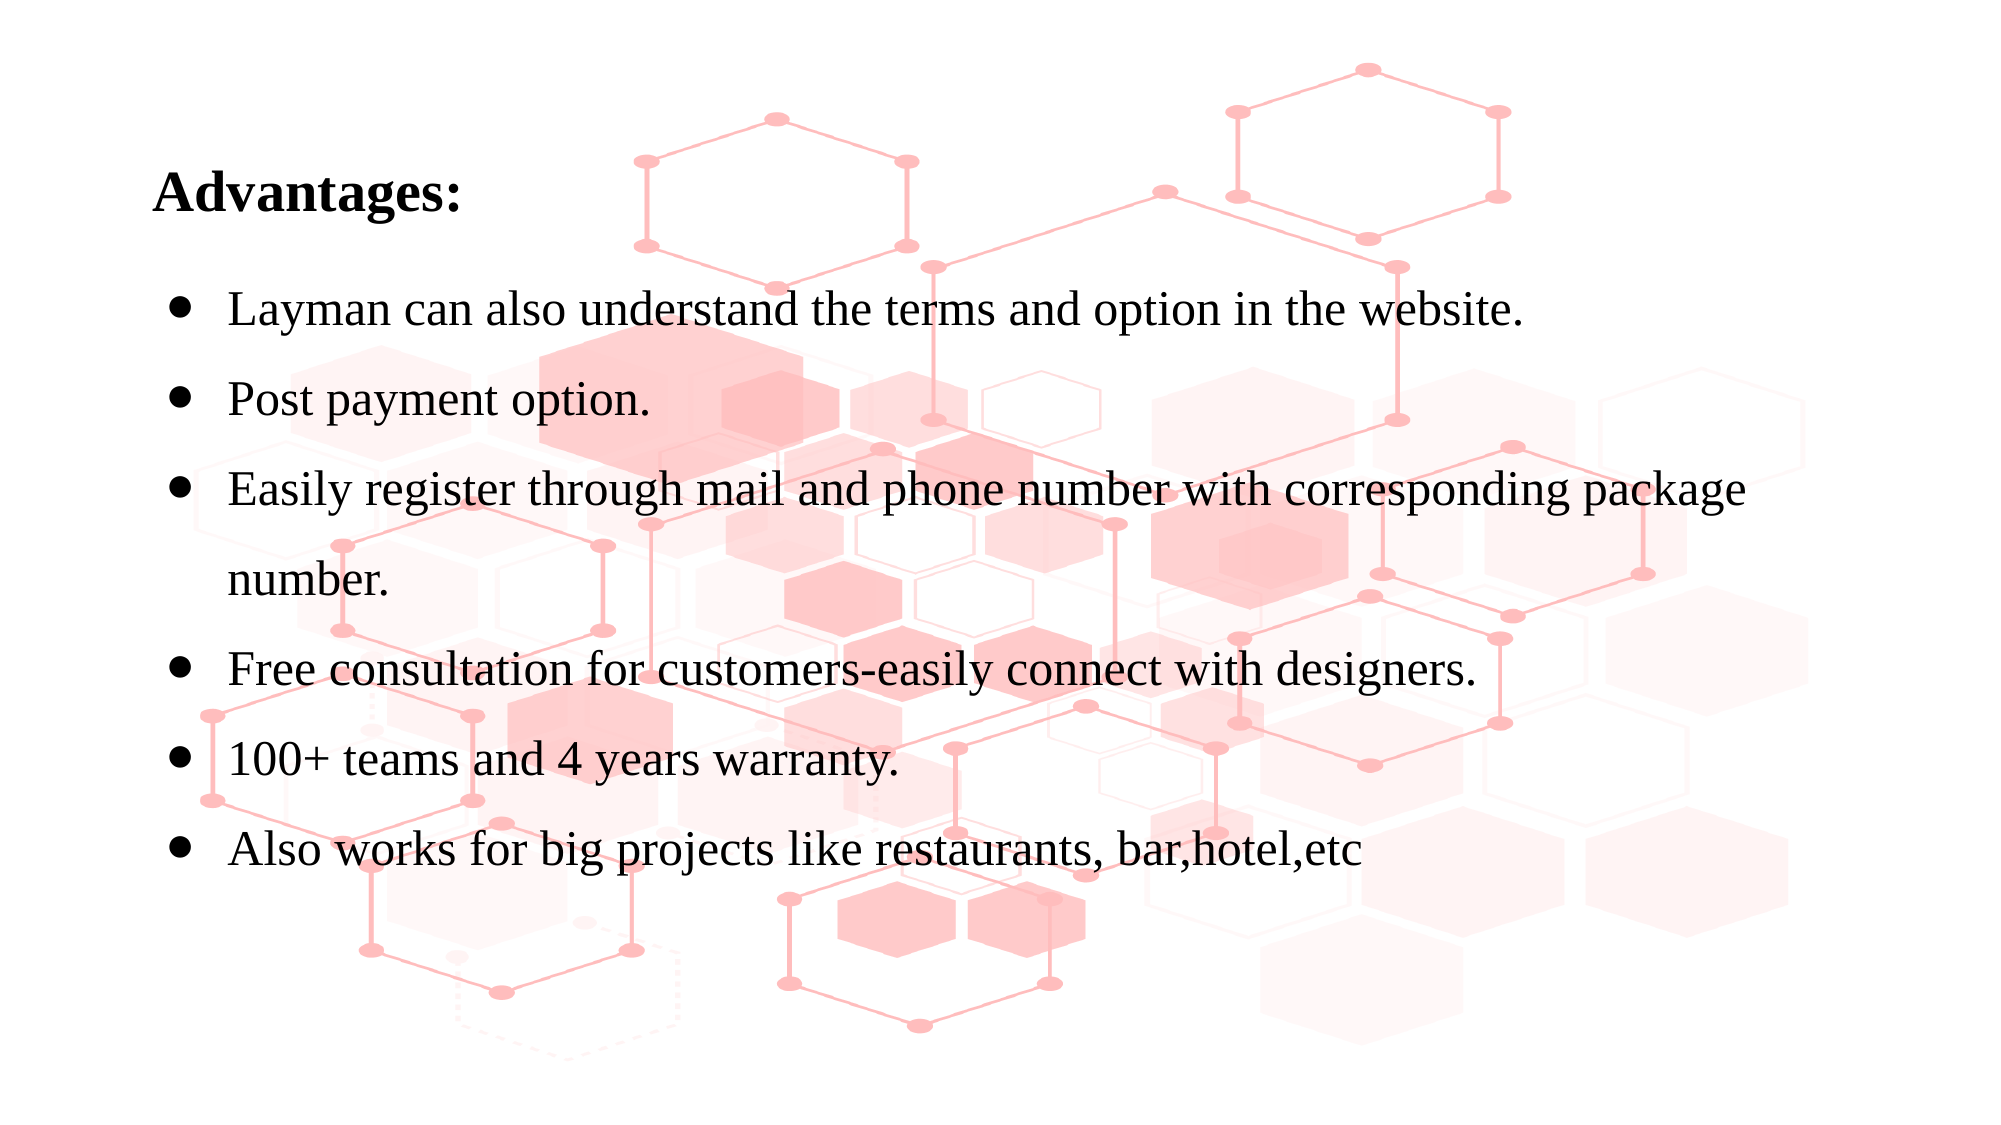

Advantages:
Layman can also understand the terms and option in the website.
Post payment option.
Easily register through mail and phone number with corresponding package number.
Free consultation for customers-easily connect with designers.
100+ teams and 4 years warranty.
Also works for big projects like restaurants, bar,hotel,etc